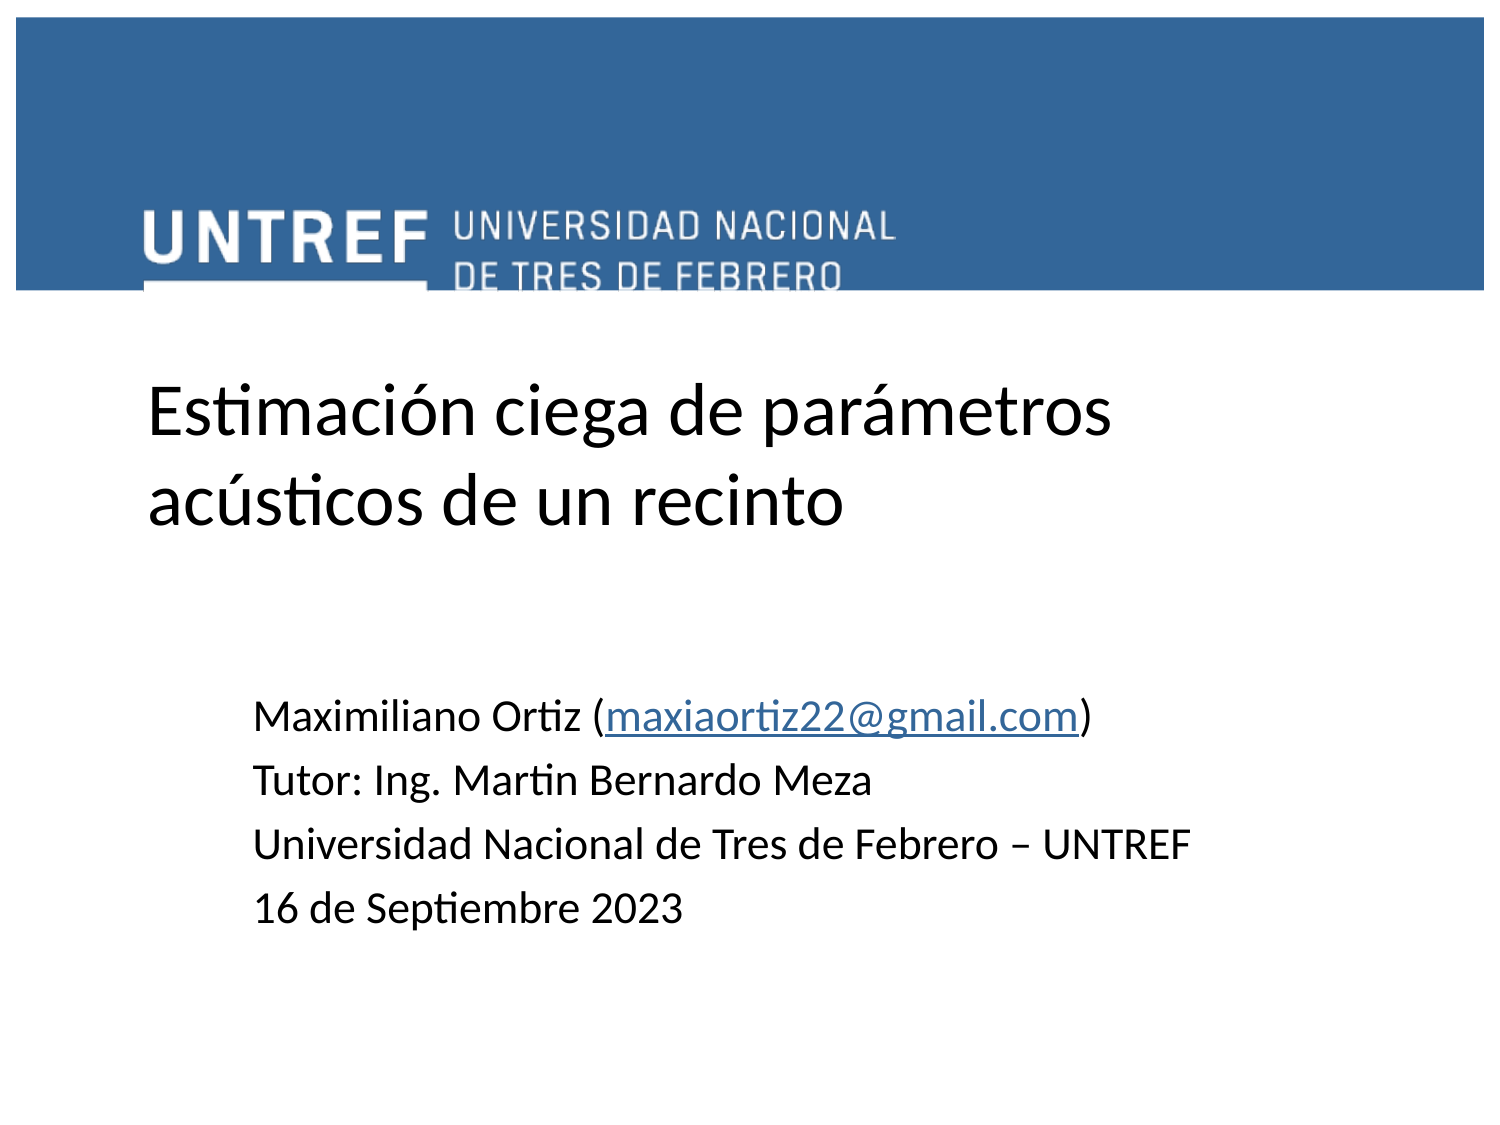

# Estimación ciega de parámetros acústicos de un recinto
Maximiliano Ortiz (maxiaortiz22@gmail.com)
Tutor: Ing. Martin Bernardo Meza
Universidad Nacional de Tres de Febrero – UNTREF
16 de Septiembre 2023